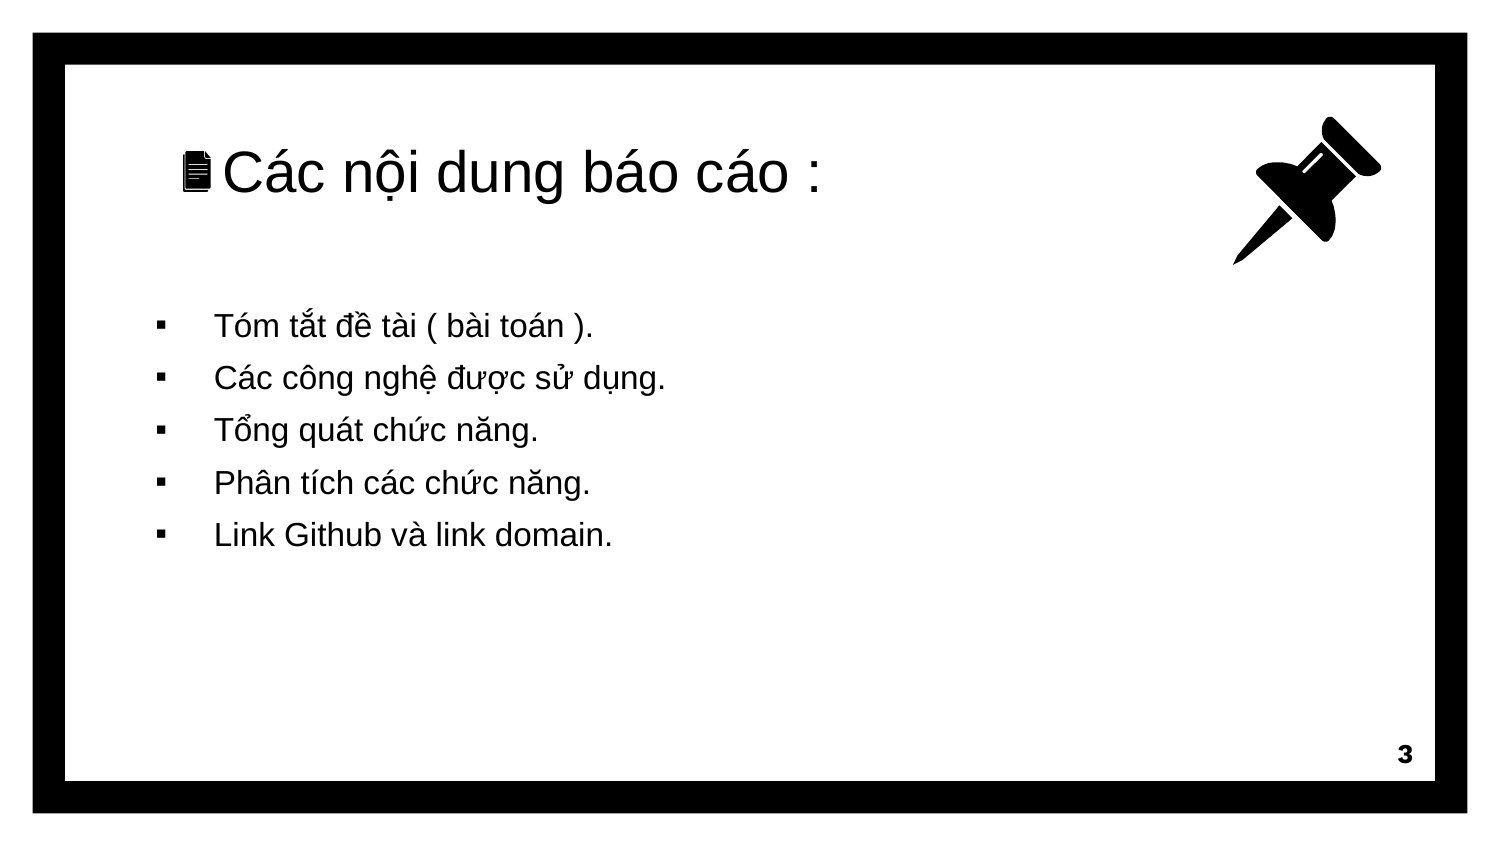

# Các nội dung báo cáo :

Tóm tắt đề tài ( bài toán ).
Các công nghệ được sử dụng.
Tổng quát chức năng.
Phân tích các chức năng.
Link Github và link domain.
3